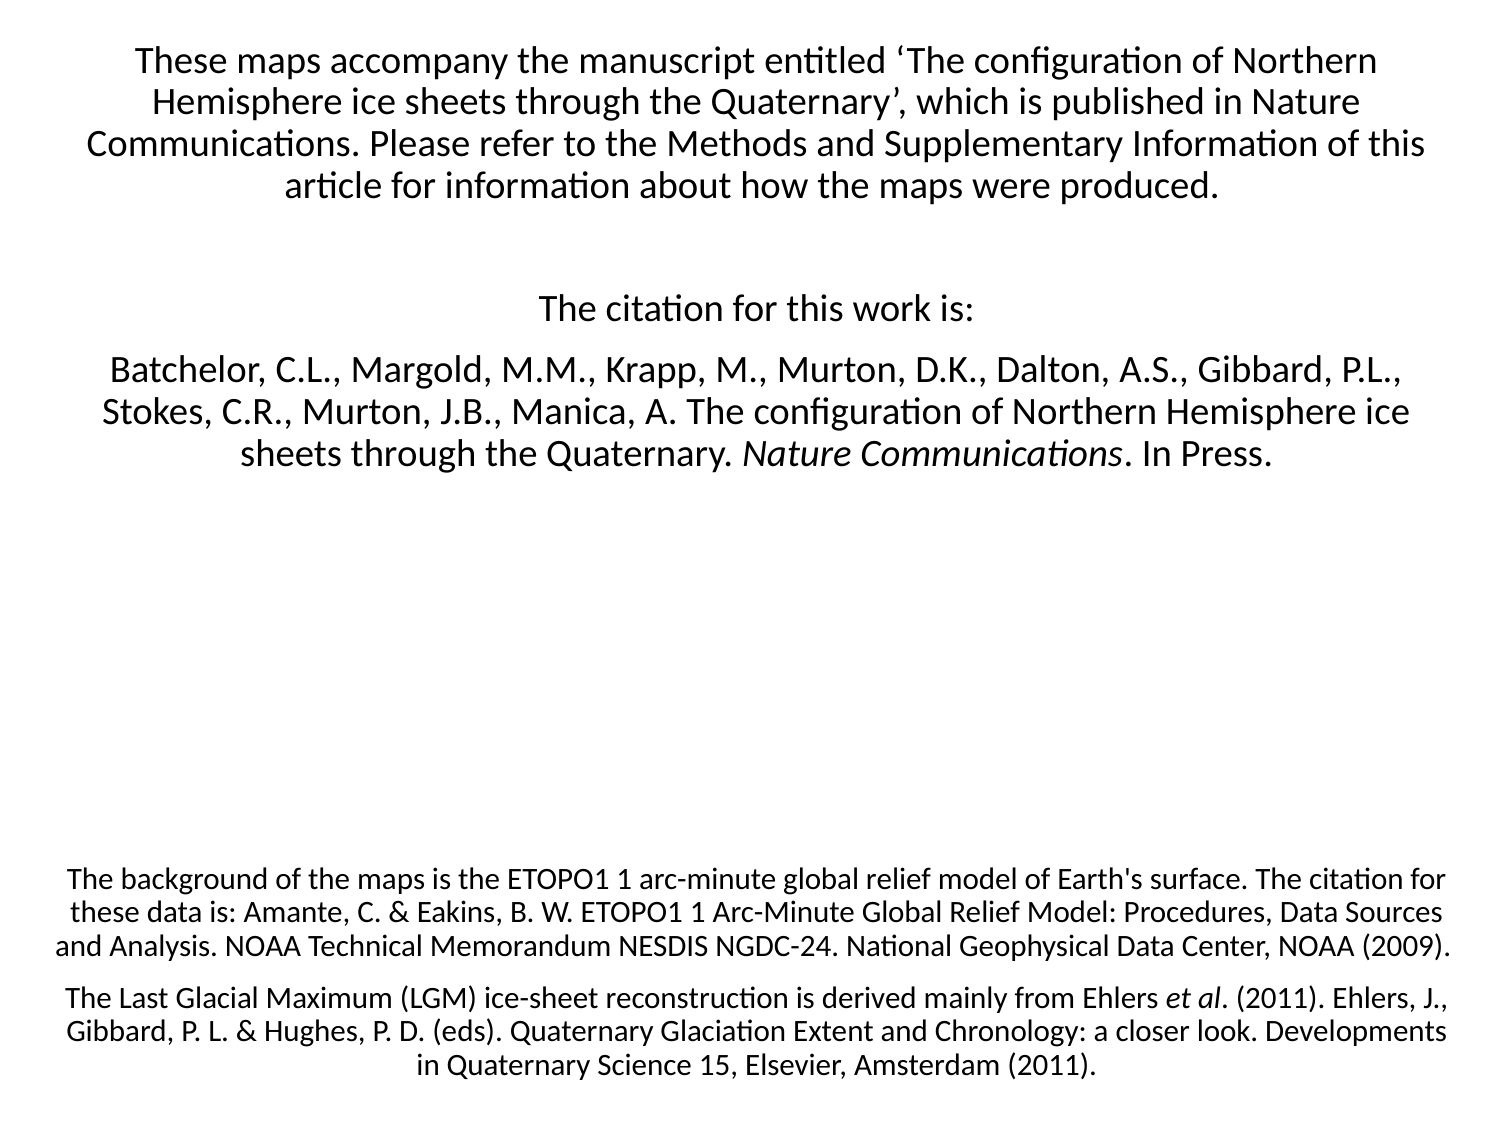

These maps accompany the manuscript entitled ‘The configuration of Northern Hemisphere ice sheets through the Quaternary’, which is published in Nature Communications. Please refer to the Methods and Supplementary Information of this article for information about how the maps were produced.

The citation for this work is:
Batchelor, C.L., Margold, M.M., Krapp, M., Murton, D.K., Dalton, A.S., Gibbard, P.L., Stokes, C.R., Murton, J.B., Manica, A. The configuration of Northern Hemisphere ice sheets through the Quaternary. Nature Communications. In Press.

The background of the maps is the ETOPO1 1 arc-minute global relief model of Earth's surface. The citation for these data is: Amante, C. & Eakins, B. W. ETOPO1 1 Arc-Minute Global Relief Model: Procedures, Data Sources and Analysis. NOAA Technical Memorandum NESDIS NGDC-24. National Geophysical Data Center, NOAA (2009).
The Last Glacial Maximum (LGM) ice-sheet reconstruction is derived mainly from Ehlers et al. (2011). Ehlers, J., Gibbard, P. L. & Hughes, P. D. (eds). Quaternary Glaciation Extent and Chronology: a closer look. Developments in Quaternary Science 15, Elsevier, Amsterdam (2011).